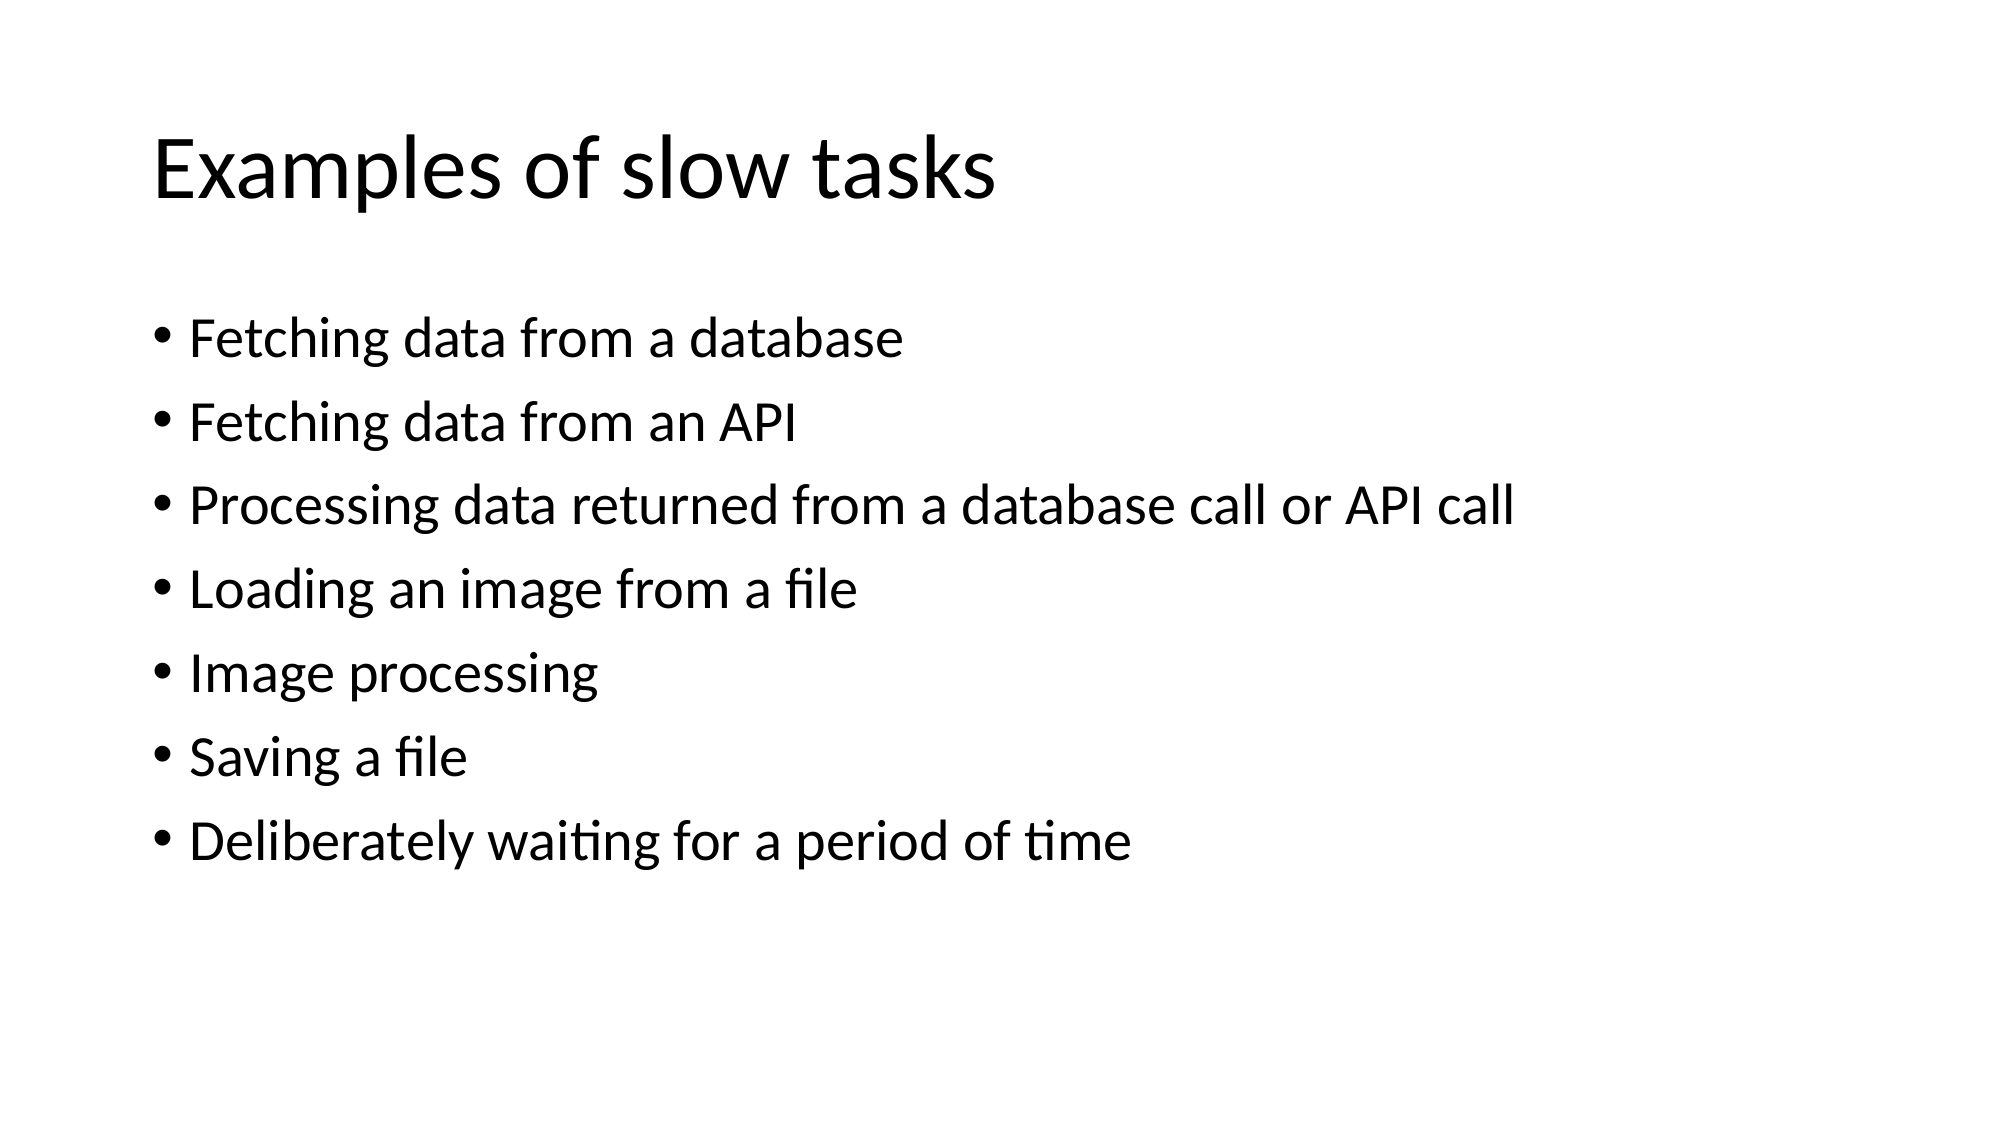

# Examples of slow tasks
Fetching data from a database
Fetching data from an API
Processing data returned from a database call or API call
Loading an image from a file
Image processing
Saving a file
Deliberately waiting for a period of time